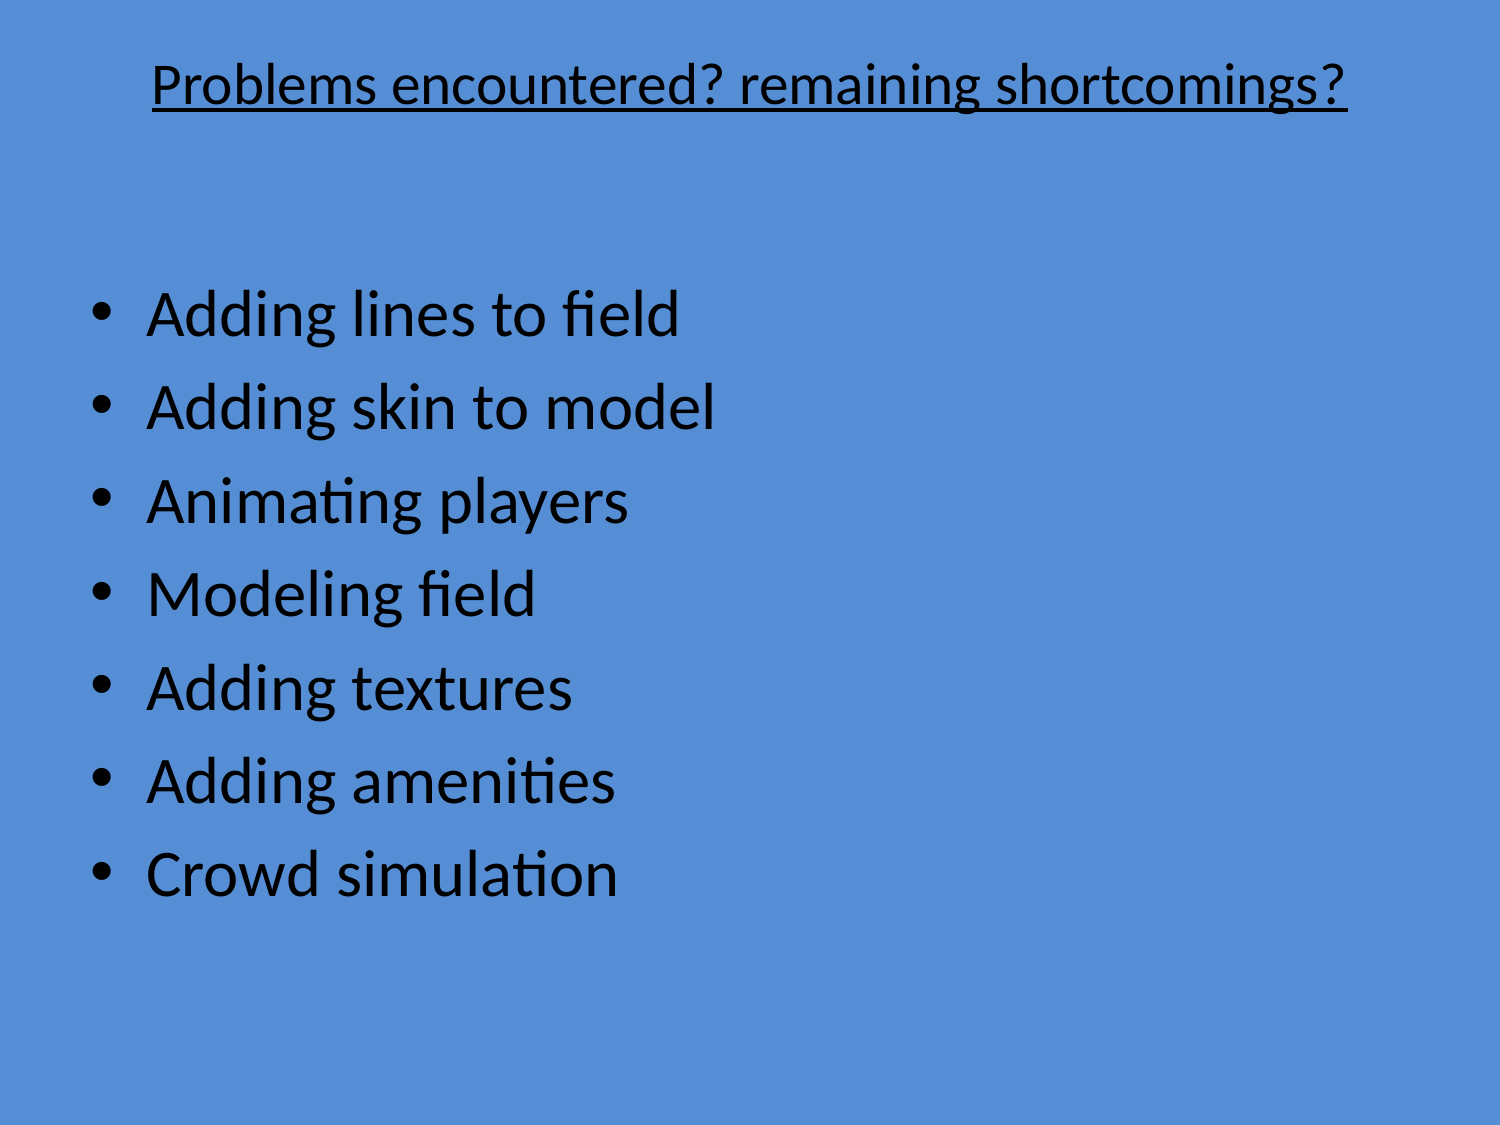

# Problems encountered? remaining shortcomings?
Adding lines to field
Adding skin to model
Animating players
Modeling field
Adding textures
Adding amenities
Crowd simulation